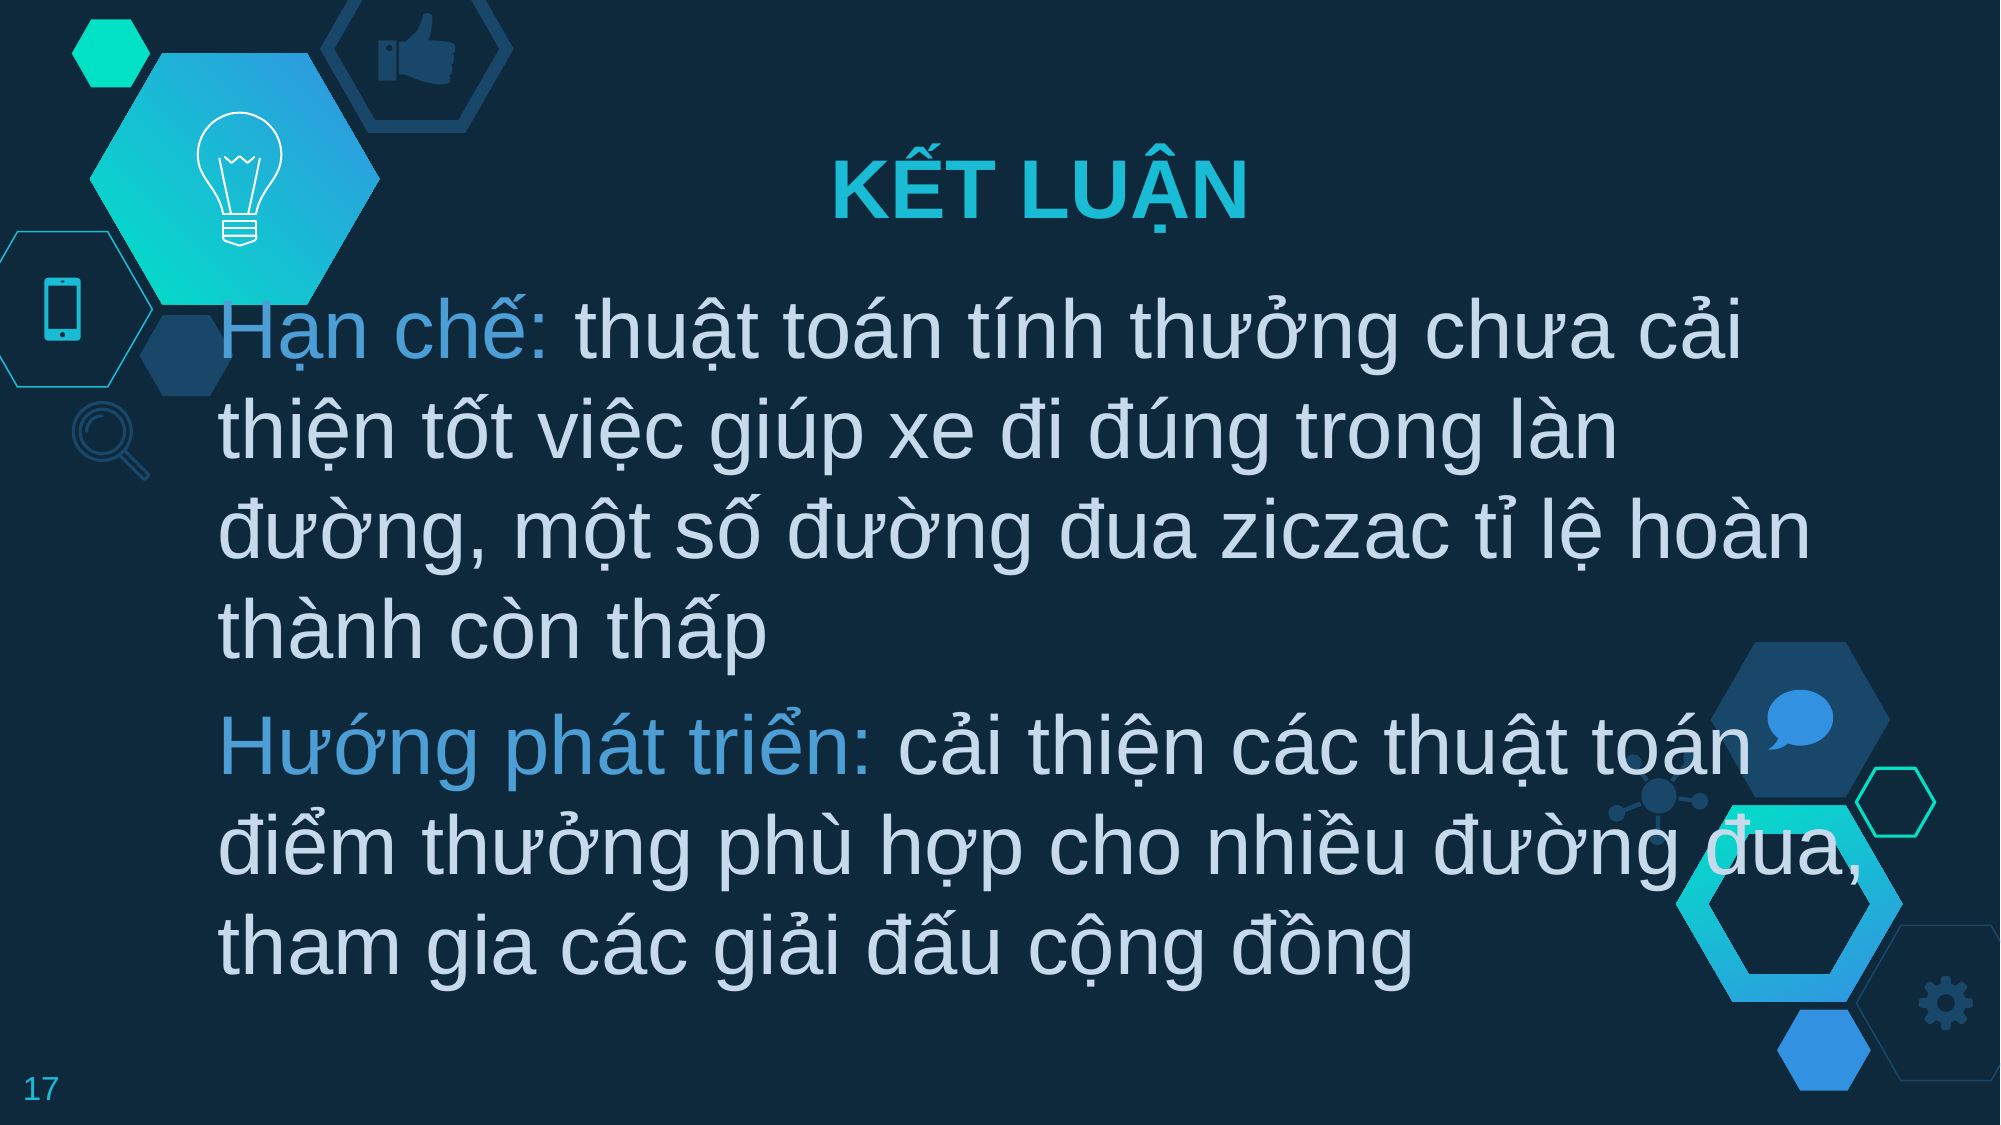

# KẾT LUẬN
Hạn chế: thuật toán tính thưởng chưa cải thiện tốt việc giúp xe đi đúng trong làn đường, một số đường đua ziczac tỉ lệ hoàn thành còn thấp
Hướng phát triển: cải thiện các thuật toán điểm thưởng phù hợp cho nhiều đường đua, tham gia các giải đấu cộng đồng

17